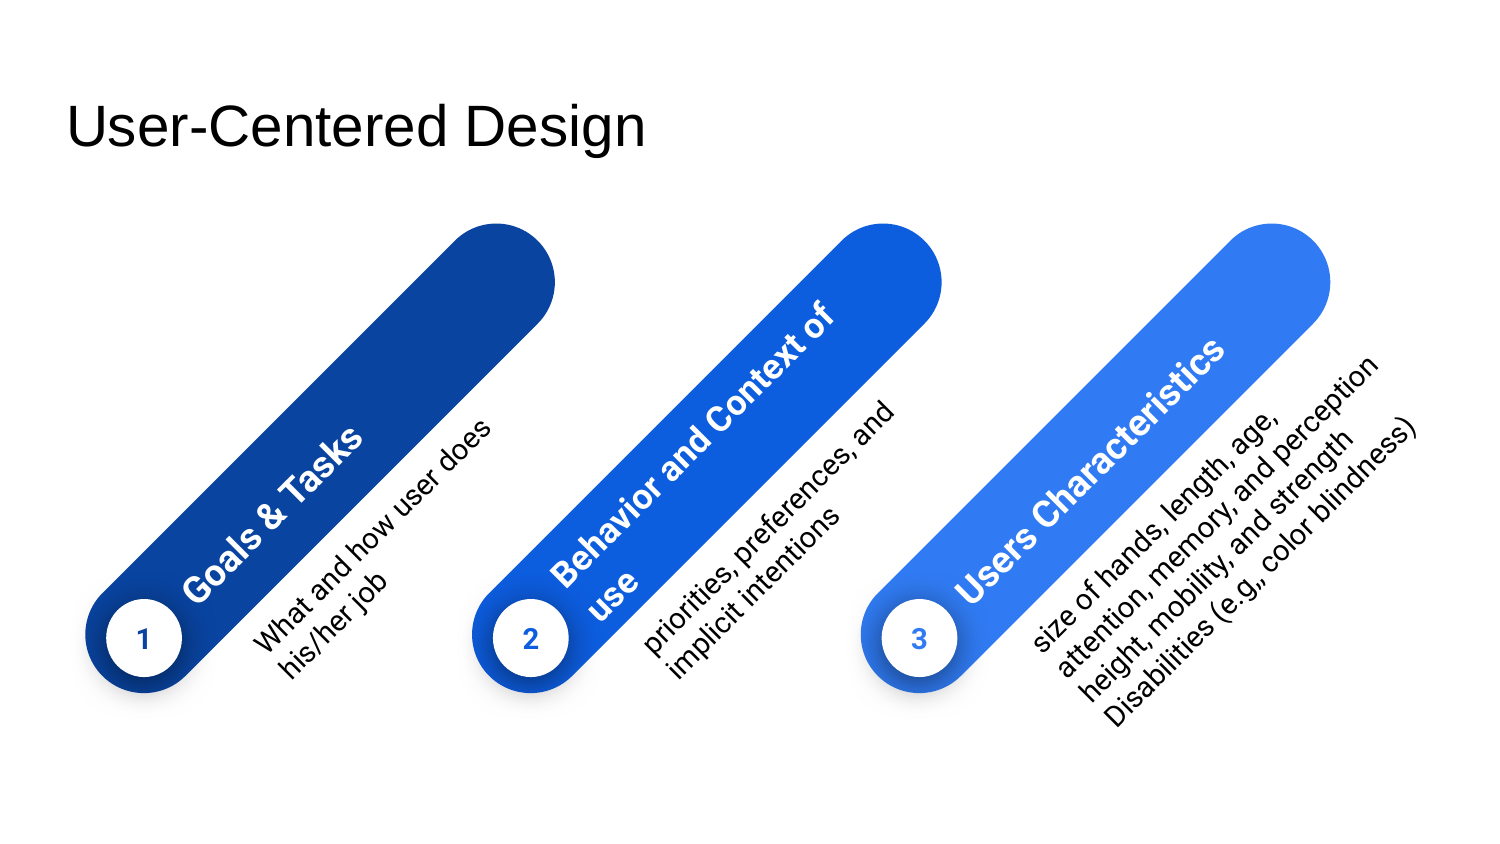

# User-Centered Design

Goals & Tasks
What and how user does his/her job
1

Behavior and Context of use
priorities, preferences, and implicit intentions
2

Users Characteristics
size of hands, length, age,
attention, memory, and perception
height, mobility, and strength
Disabilities (e.g,, color blindness)

3